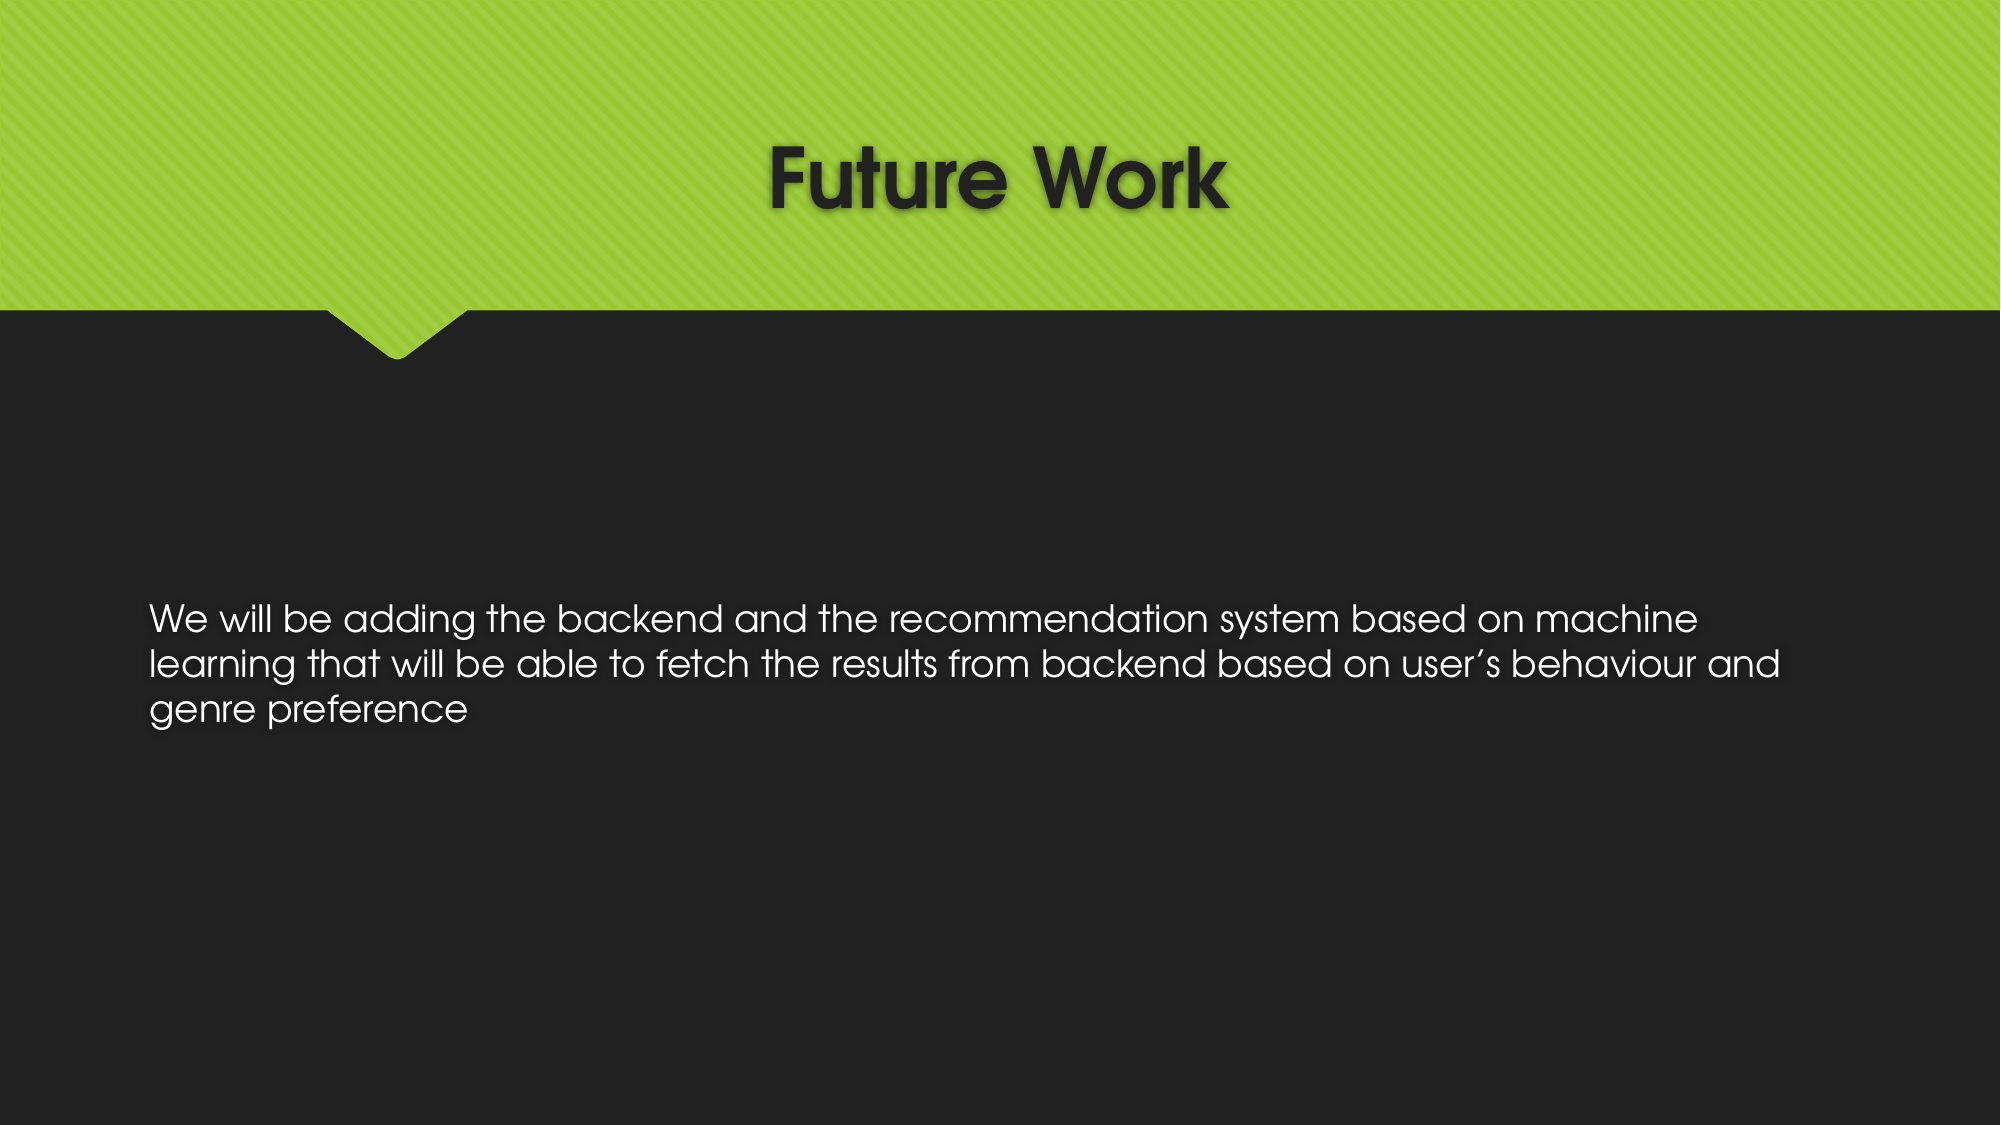

# Future Work
We will be adding the backend and the recommendation system based on machine learning that will be able to fetch the results from backend based on user’s behaviour and genre preference